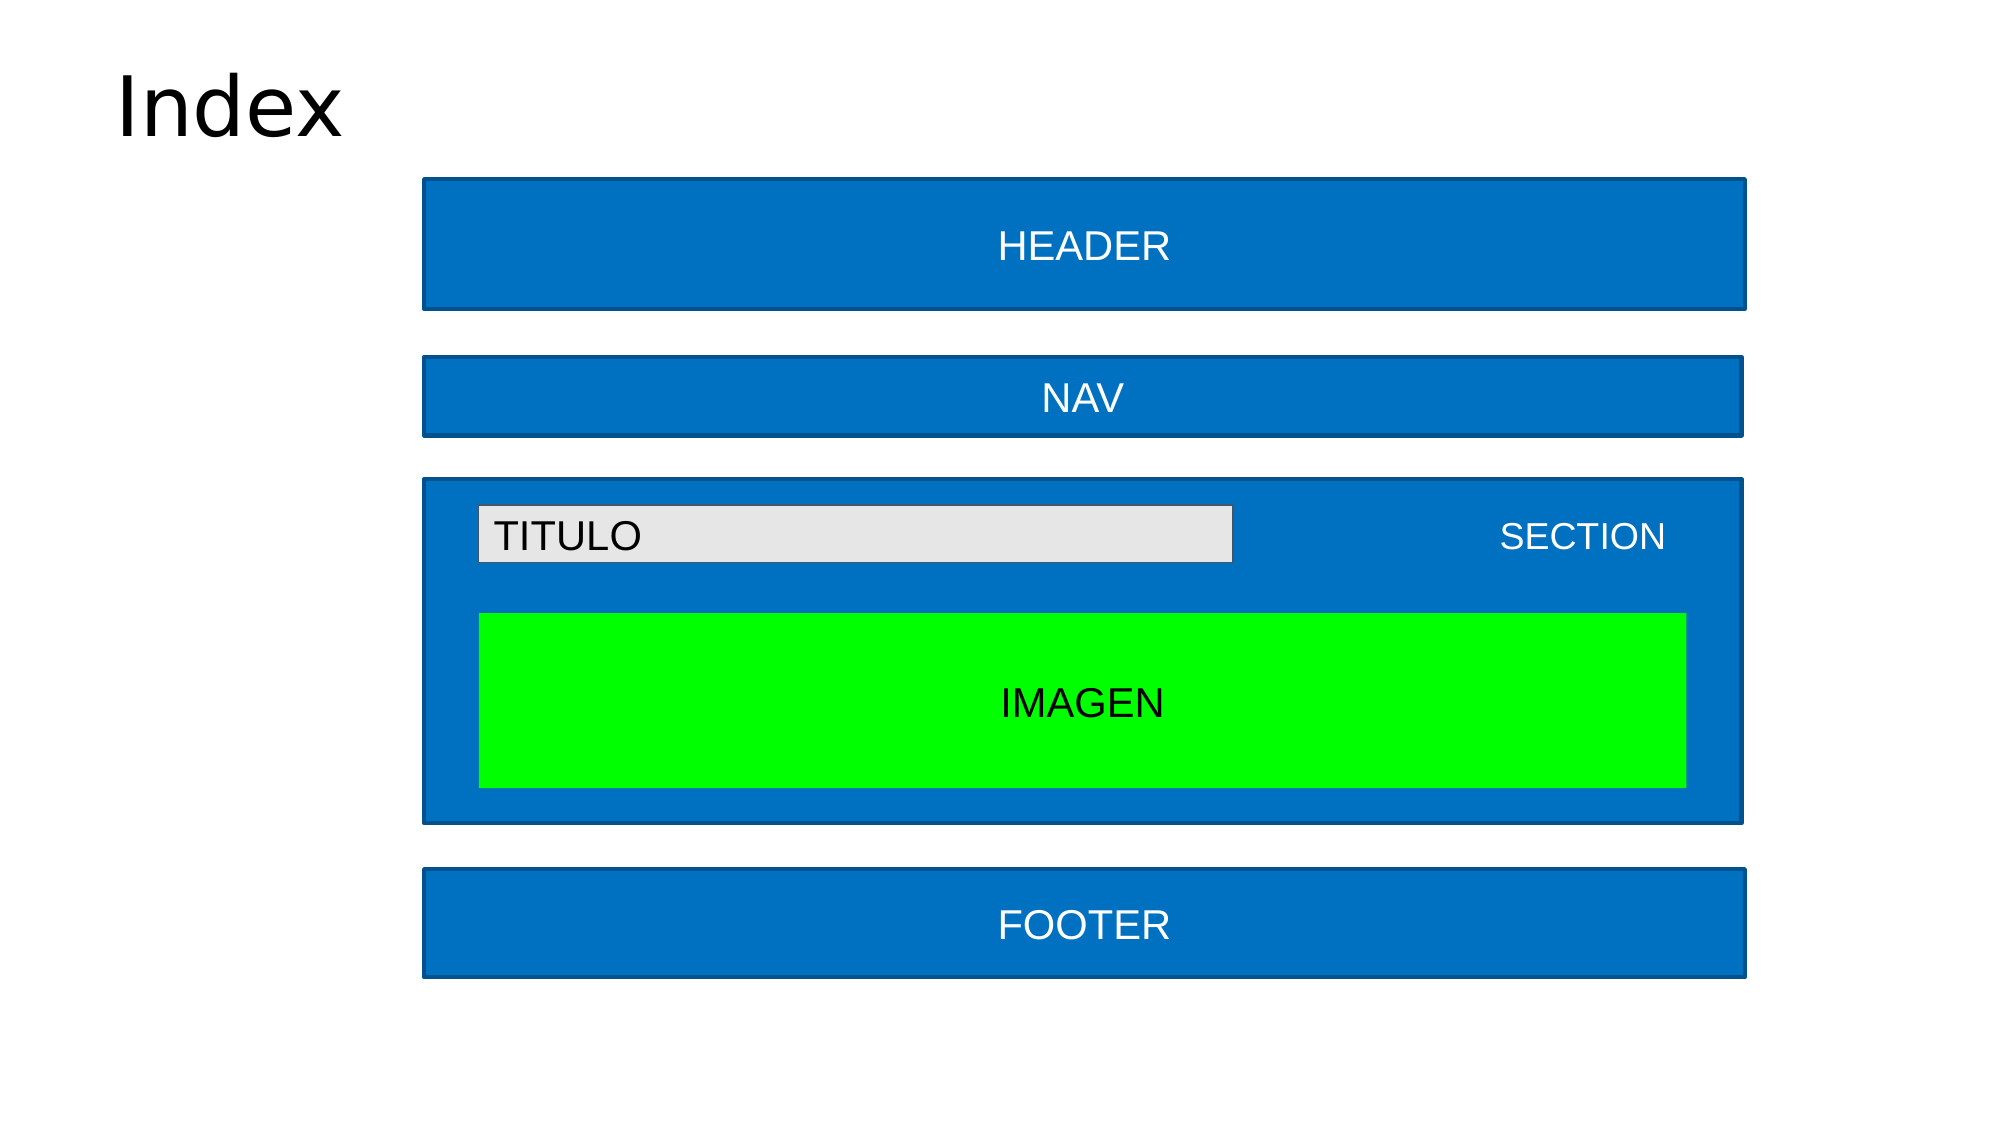

Index
HEADER
NAV

SECTION
TITULO
IMAGEN
FOOTER